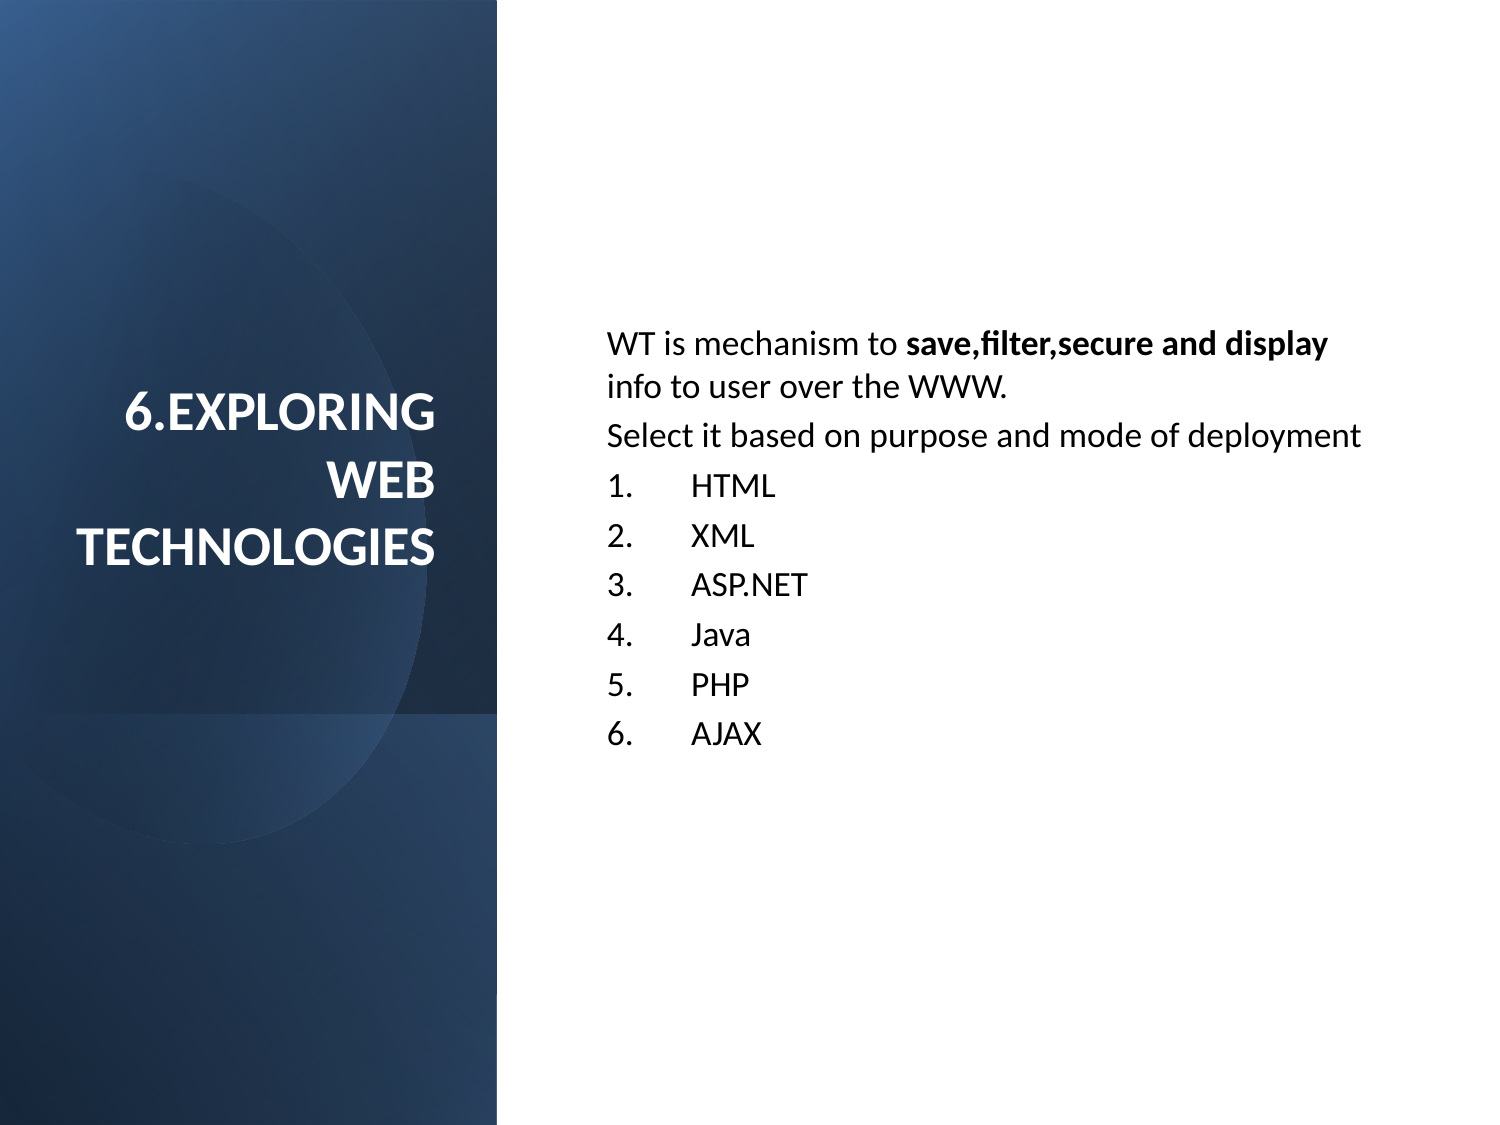

# 6.EXPLORING WEB TECHNOLOGIES
WT is mechanism to save,filter,secure and display info to user over the WWW.
Select it based on purpose and mode of deployment
HTML
XML
ASP.NET
Java
PHP
AJAX